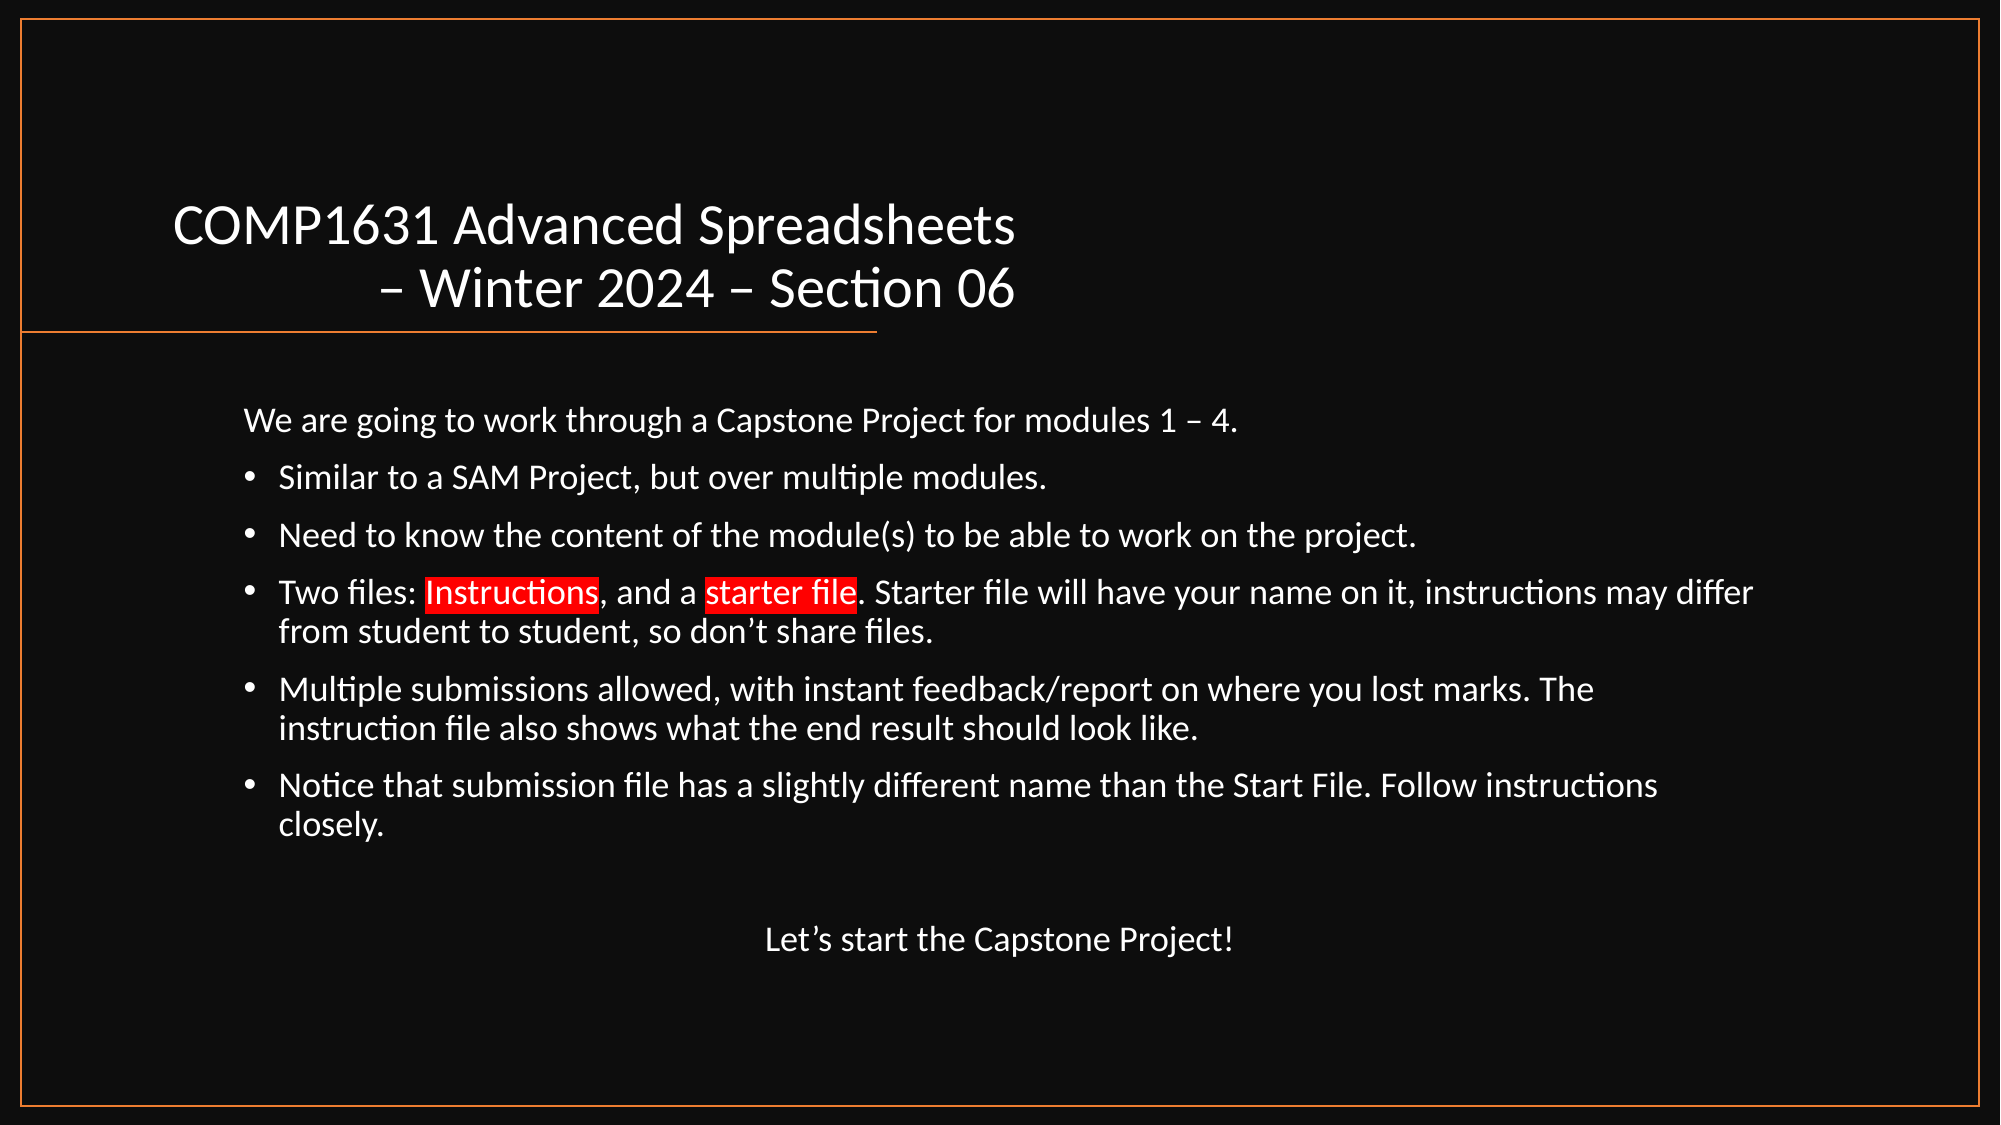

# COMP1631 Advanced Spreadsheets – Winter 2024 – Section 06
We are going to work through a Capstone Project for modules 1 – 4.
Similar to a SAM Project, but over multiple modules.
Need to know the content of the module(s) to be able to work on the project.
Two files: Instructions, and a starter file. Starter file will have your name on it, instructions may differ from student to student, so don’t share files.
Multiple submissions allowed, with instant feedback/report on where you lost marks. The instruction file also shows what the end result should look like.
Notice that submission file has a slightly different name than the Start File. Follow instructions closely.

Let’s start the Capstone Project!